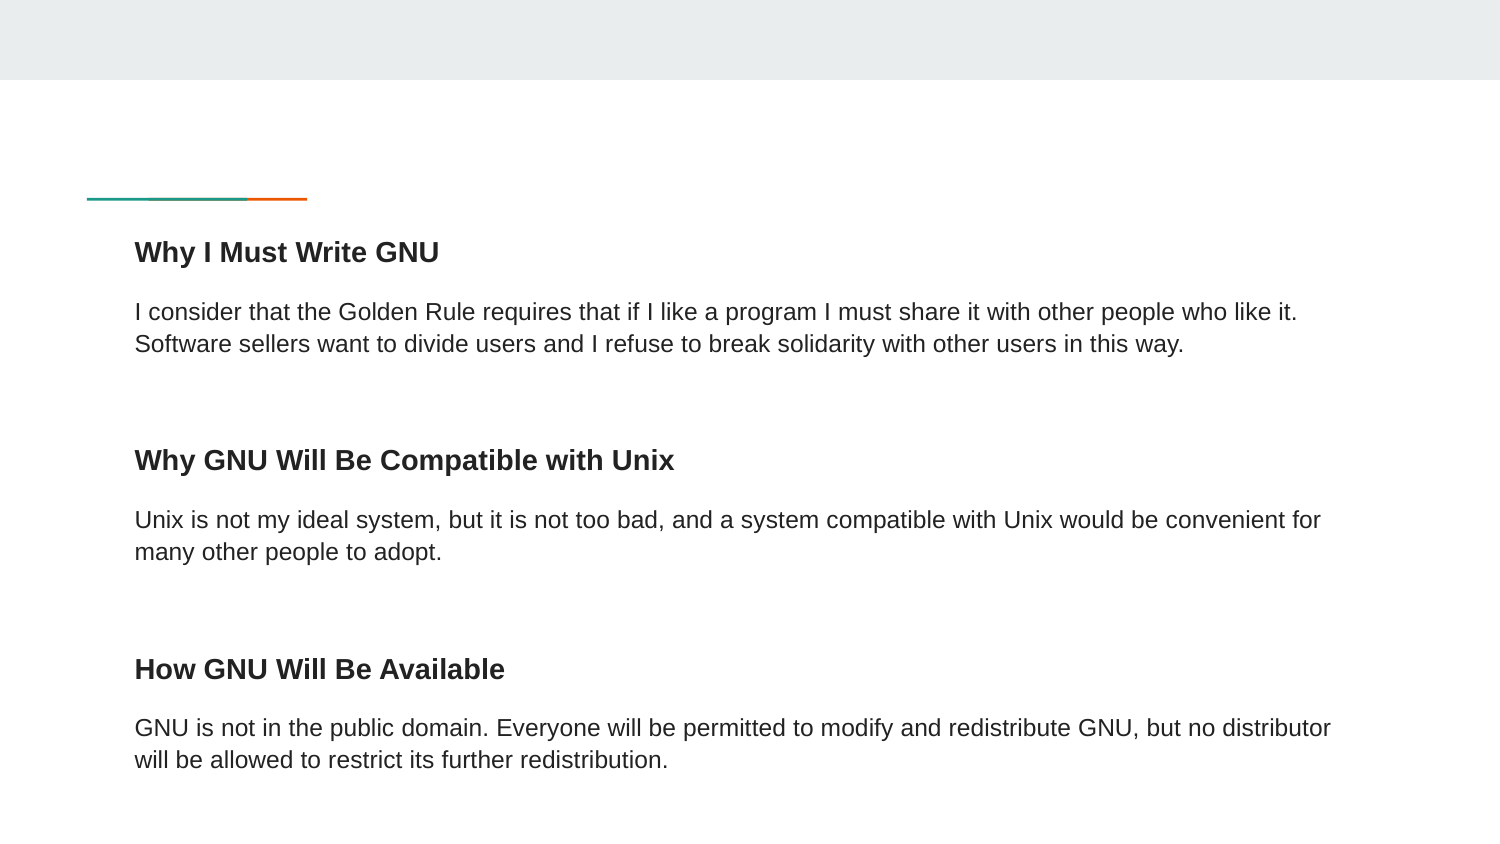

Why I Must Write GNU
I consider that the Golden Rule requires that if I like a program I must share it with other people who like it. Software sellers want to divide users and I refuse to break solidarity with other users in this way.

Why GNU Will Be Compatible with Unix
Unix is not my ideal system, but it is not too bad, and a system compatible with Unix would be convenient for many other people to adopt.

How GNU Will Be Available
GNU is not in the public domain. Everyone will be permitted to modify and redistribute GNU, but no distributor will be allowed to restrict its further redistribution.